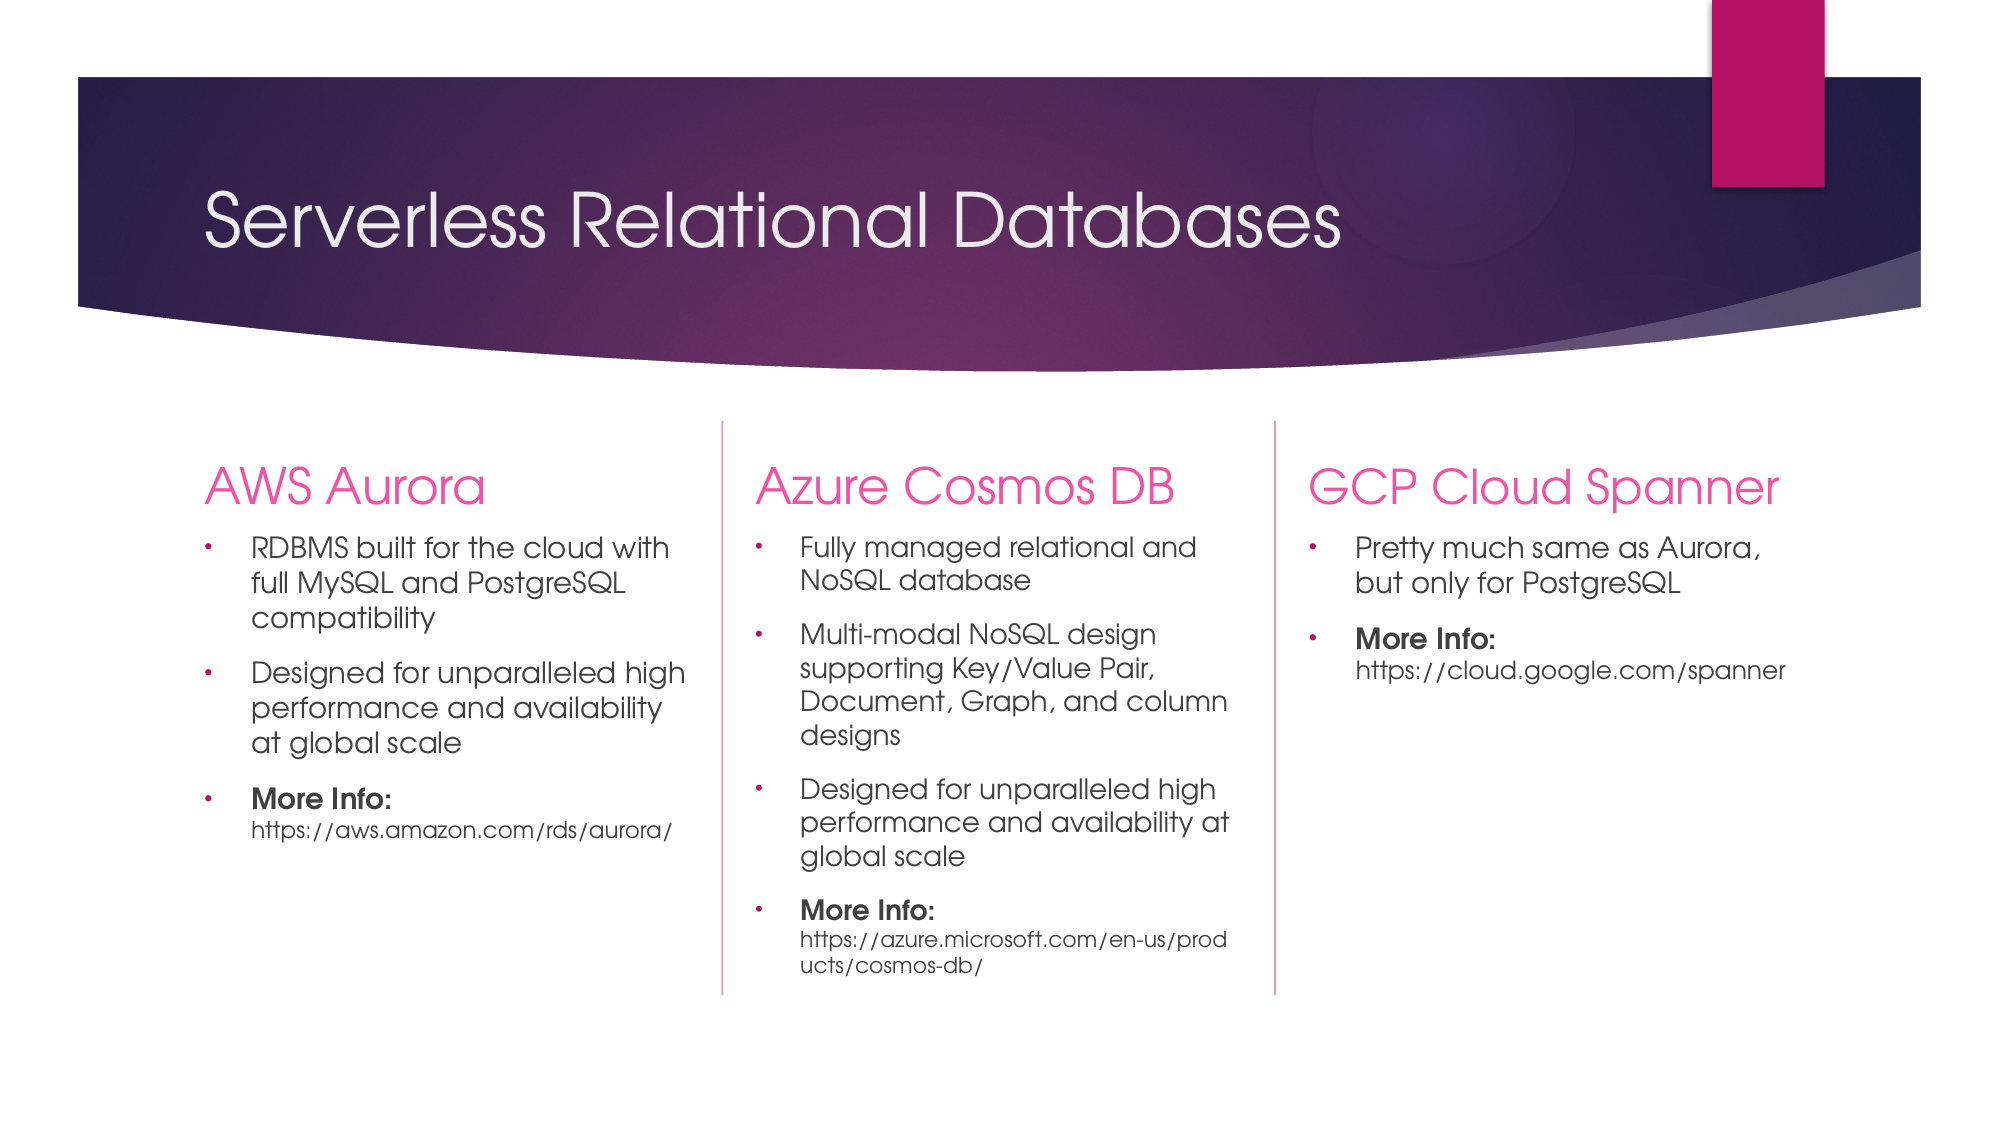

# Serverless Relational Databases
Azure Cosmos DB
GCP Cloud Spanner
AWS Aurora
Pretty much same as Aurora, but only for PostgreSQL
More Info: https://cloud.google.com/spanner

Fully managed relational and NoSQL database
Multi-modal NoSQL design supporting Key/Value Pair, Document, Graph, and column designs
Designed for unparalleled high performance and availability at global scale
More Info: https://azure.microsoft.com/en-us/products/cosmos-db/
RDBMS built for the cloud with full MySQL and PostgreSQL compatibility
Designed for unparalleled high performance and availability at global scale
More Info: https://aws.amazon.com/rds/aurora/